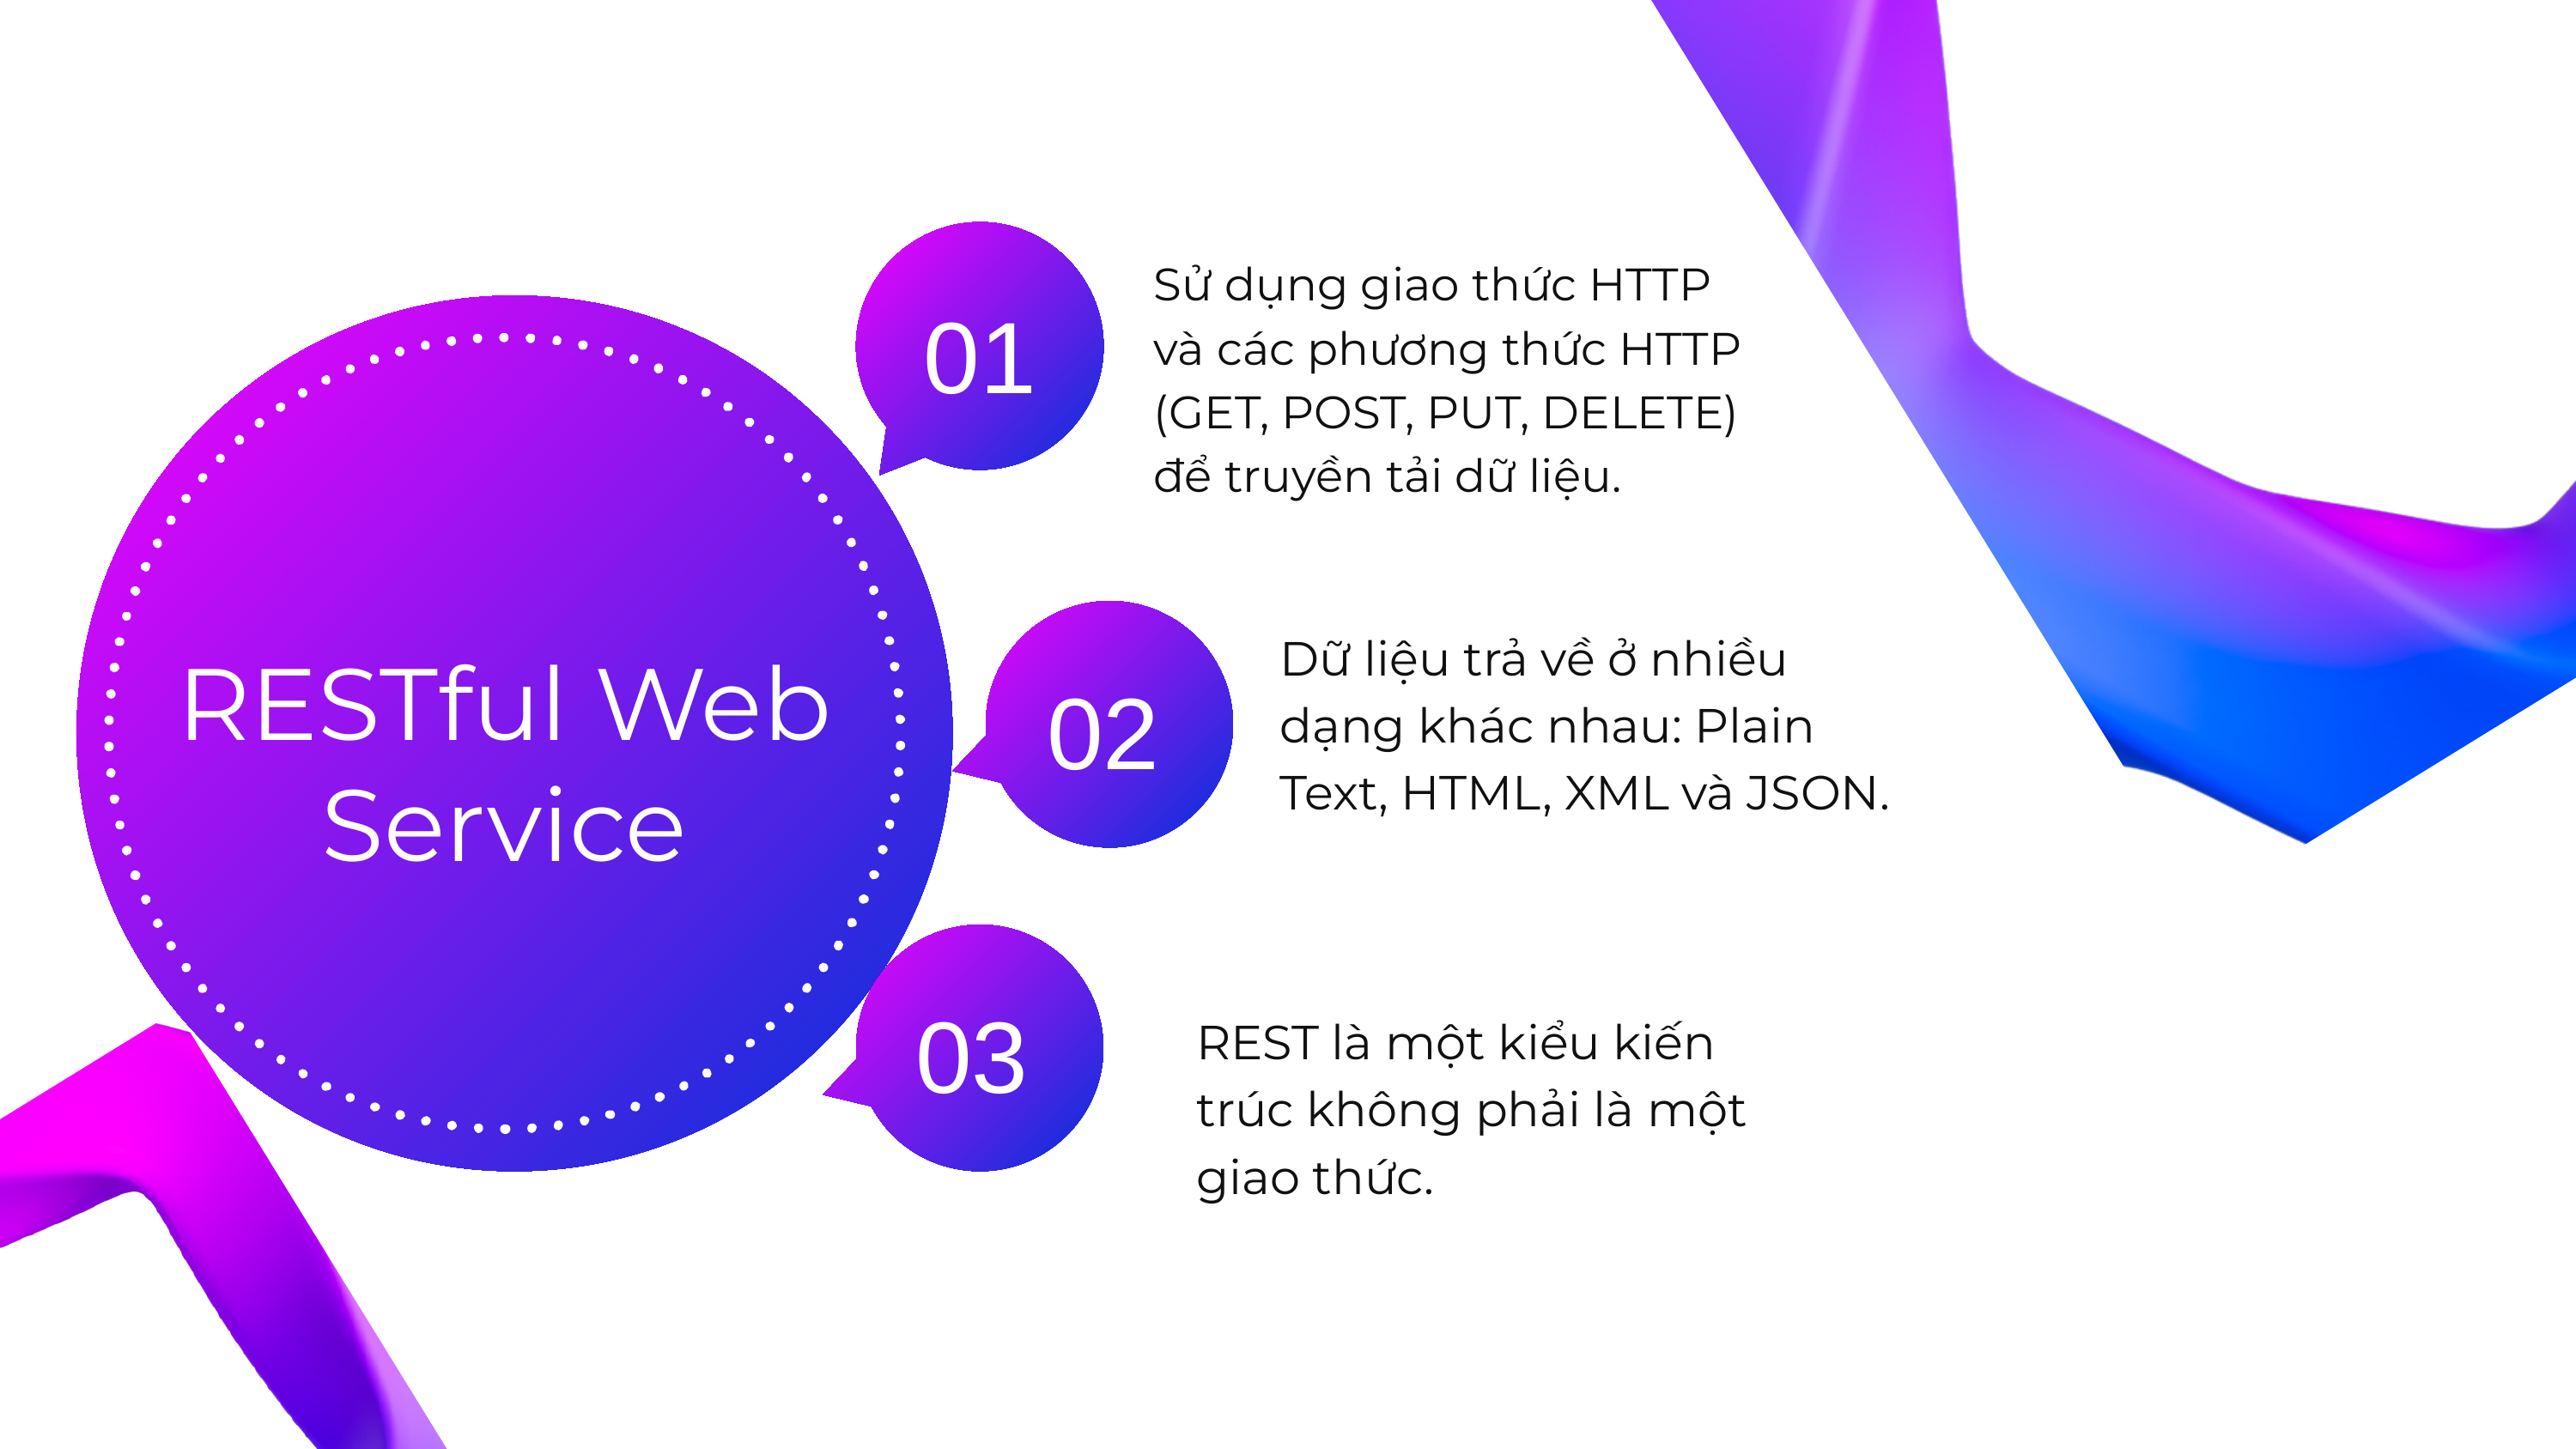

Sử dụng giao thức HTTP và các phương thức HTTP (GET, POST, PUT, DELETE) để truyền tải dữ liệu.
01

Dữ liệu trả về ở nhiều dạng khác nhau: Plain Text, HTML, XML và JSON.

RESTful Web Service
02

03
REST là một kiểu kiến trúc không phải là một giao thức.